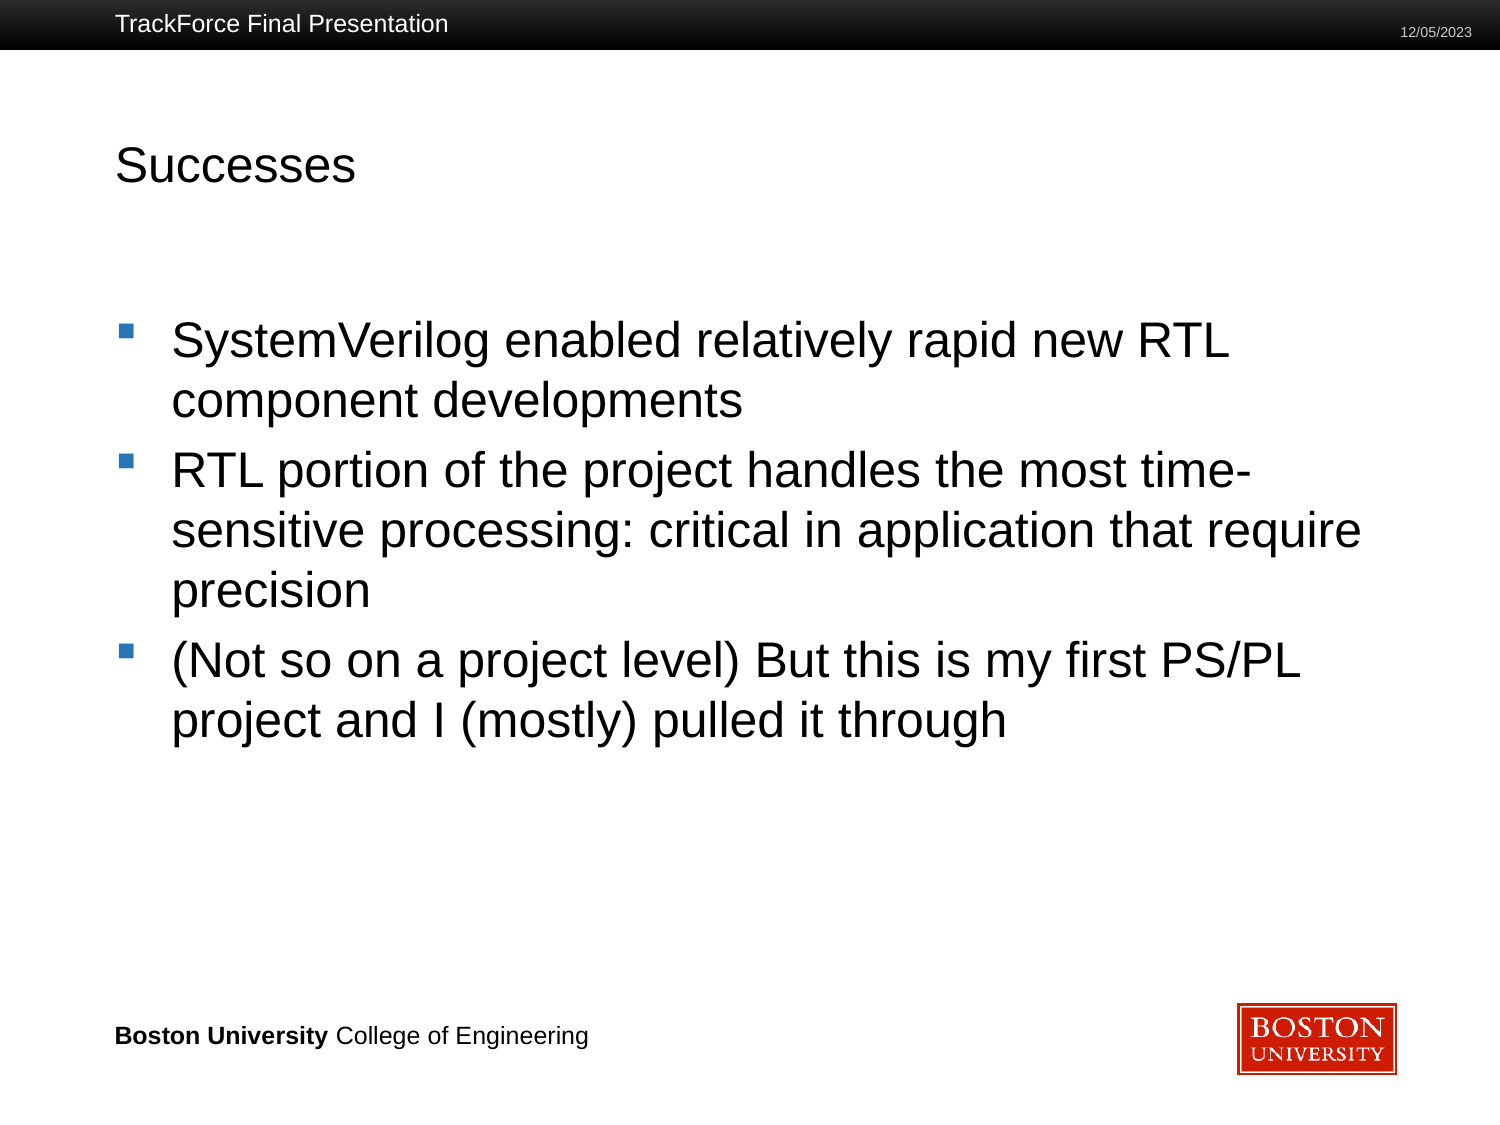

TrackForce Final Presentation
12/05/2023
# Successes
SystemVerilog enabled relatively rapid new RTL component developments
RTL portion of the project handles the most time-sensitive processing: critical in application that require precision
(Not so on a project level) But this is my first PS/PL project and I (mostly) pulled it through